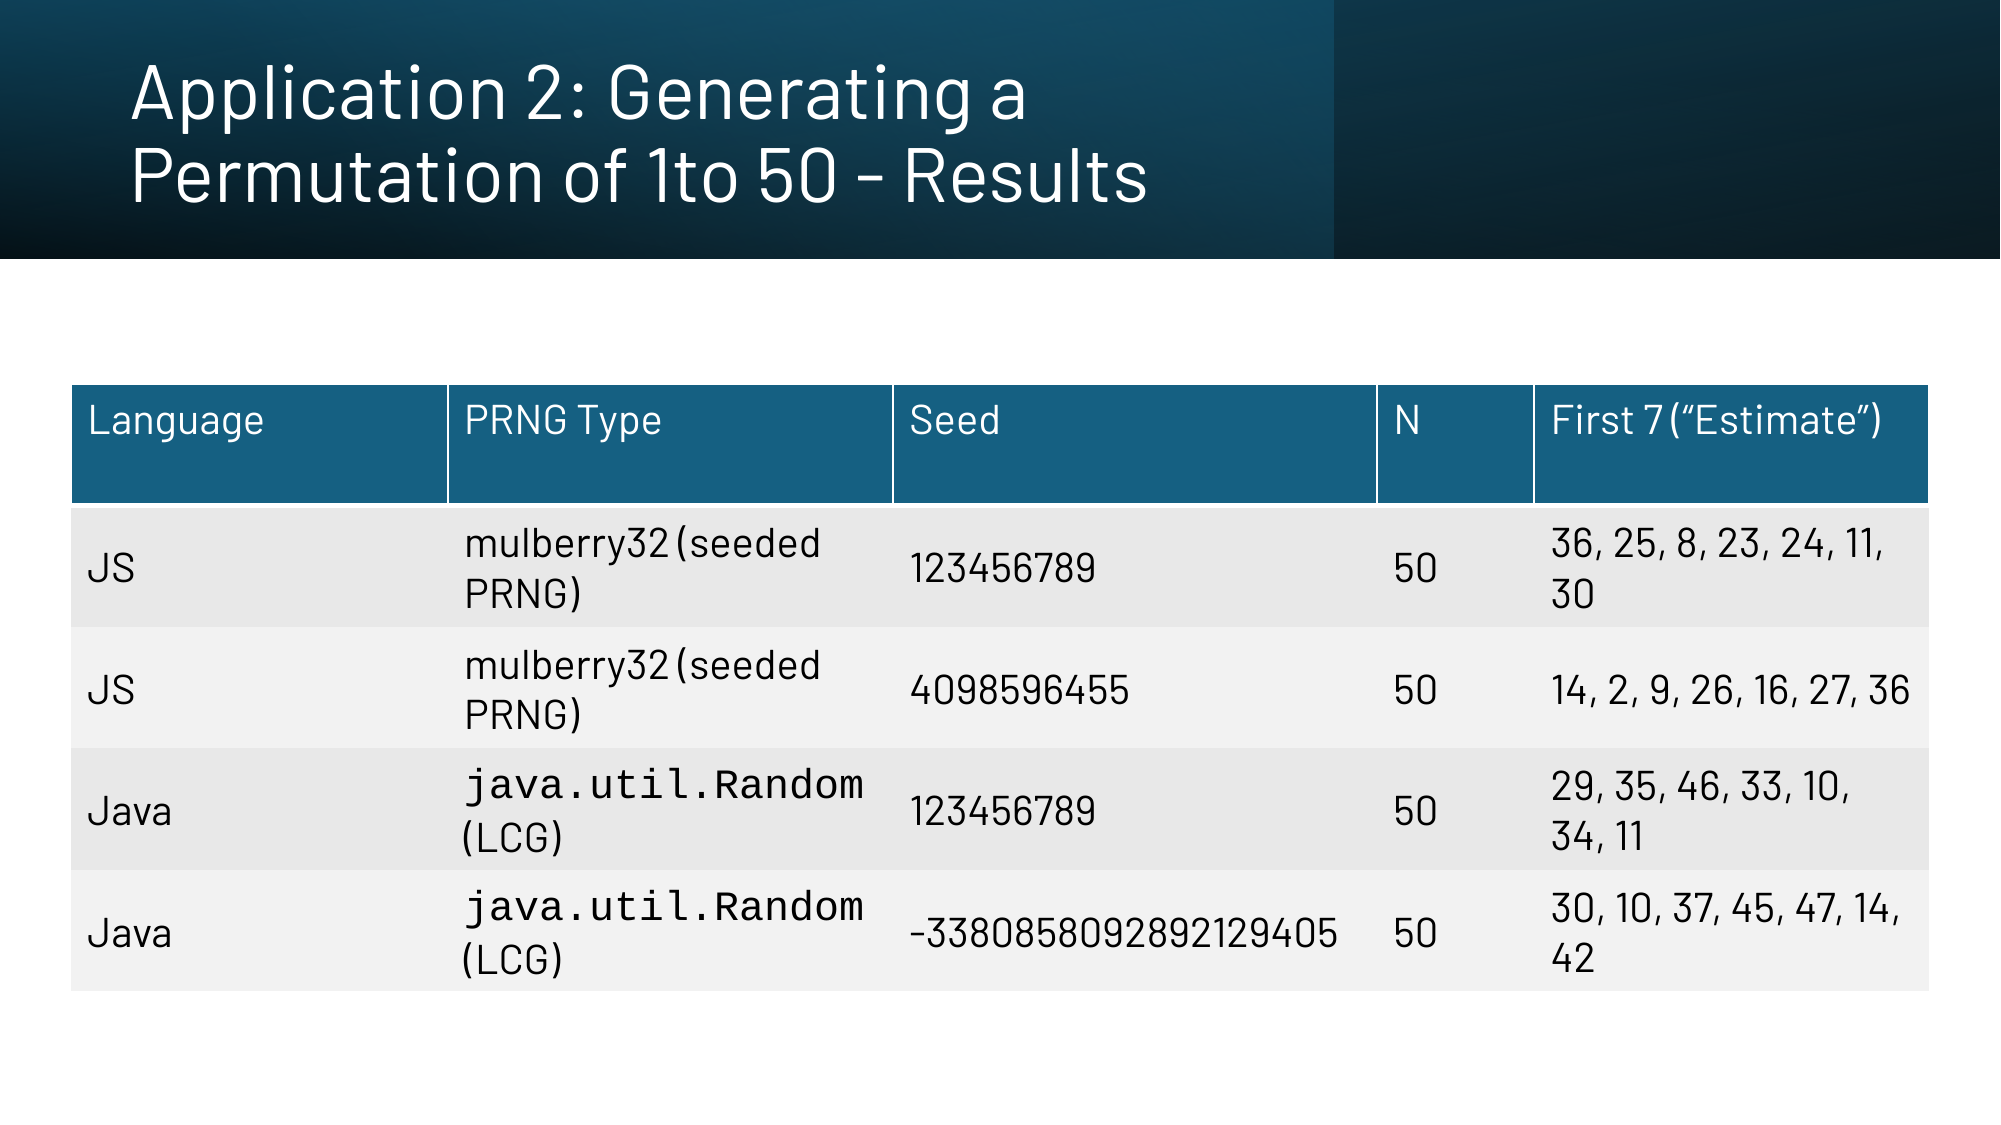

# Application 2: Generating a Permutation of 1to 50 - Results
| Language | PRNG Type | Seed | N | First 7 (“Estimate”) |
| --- | --- | --- | --- | --- |
| JS | mulberry32 (seeded PRNG) | 123456789 | 50 | 36, 25, 8, 23, 24, 11, 30 |
| JS | mulberry32 (seeded PRNG) | 4098596455 | 50 | 14, 2, 9, 26, 16, 27, 36 |
| Java | java.util.Random (LCG) | 123456789 | 50 | 29, 35, 46, 33, 10, 34, 11 |
| Java | java.util.Random (LCG) | -3380858092892129405 | 50 | 30, 10, 37, 45, 47, 14, 42 |